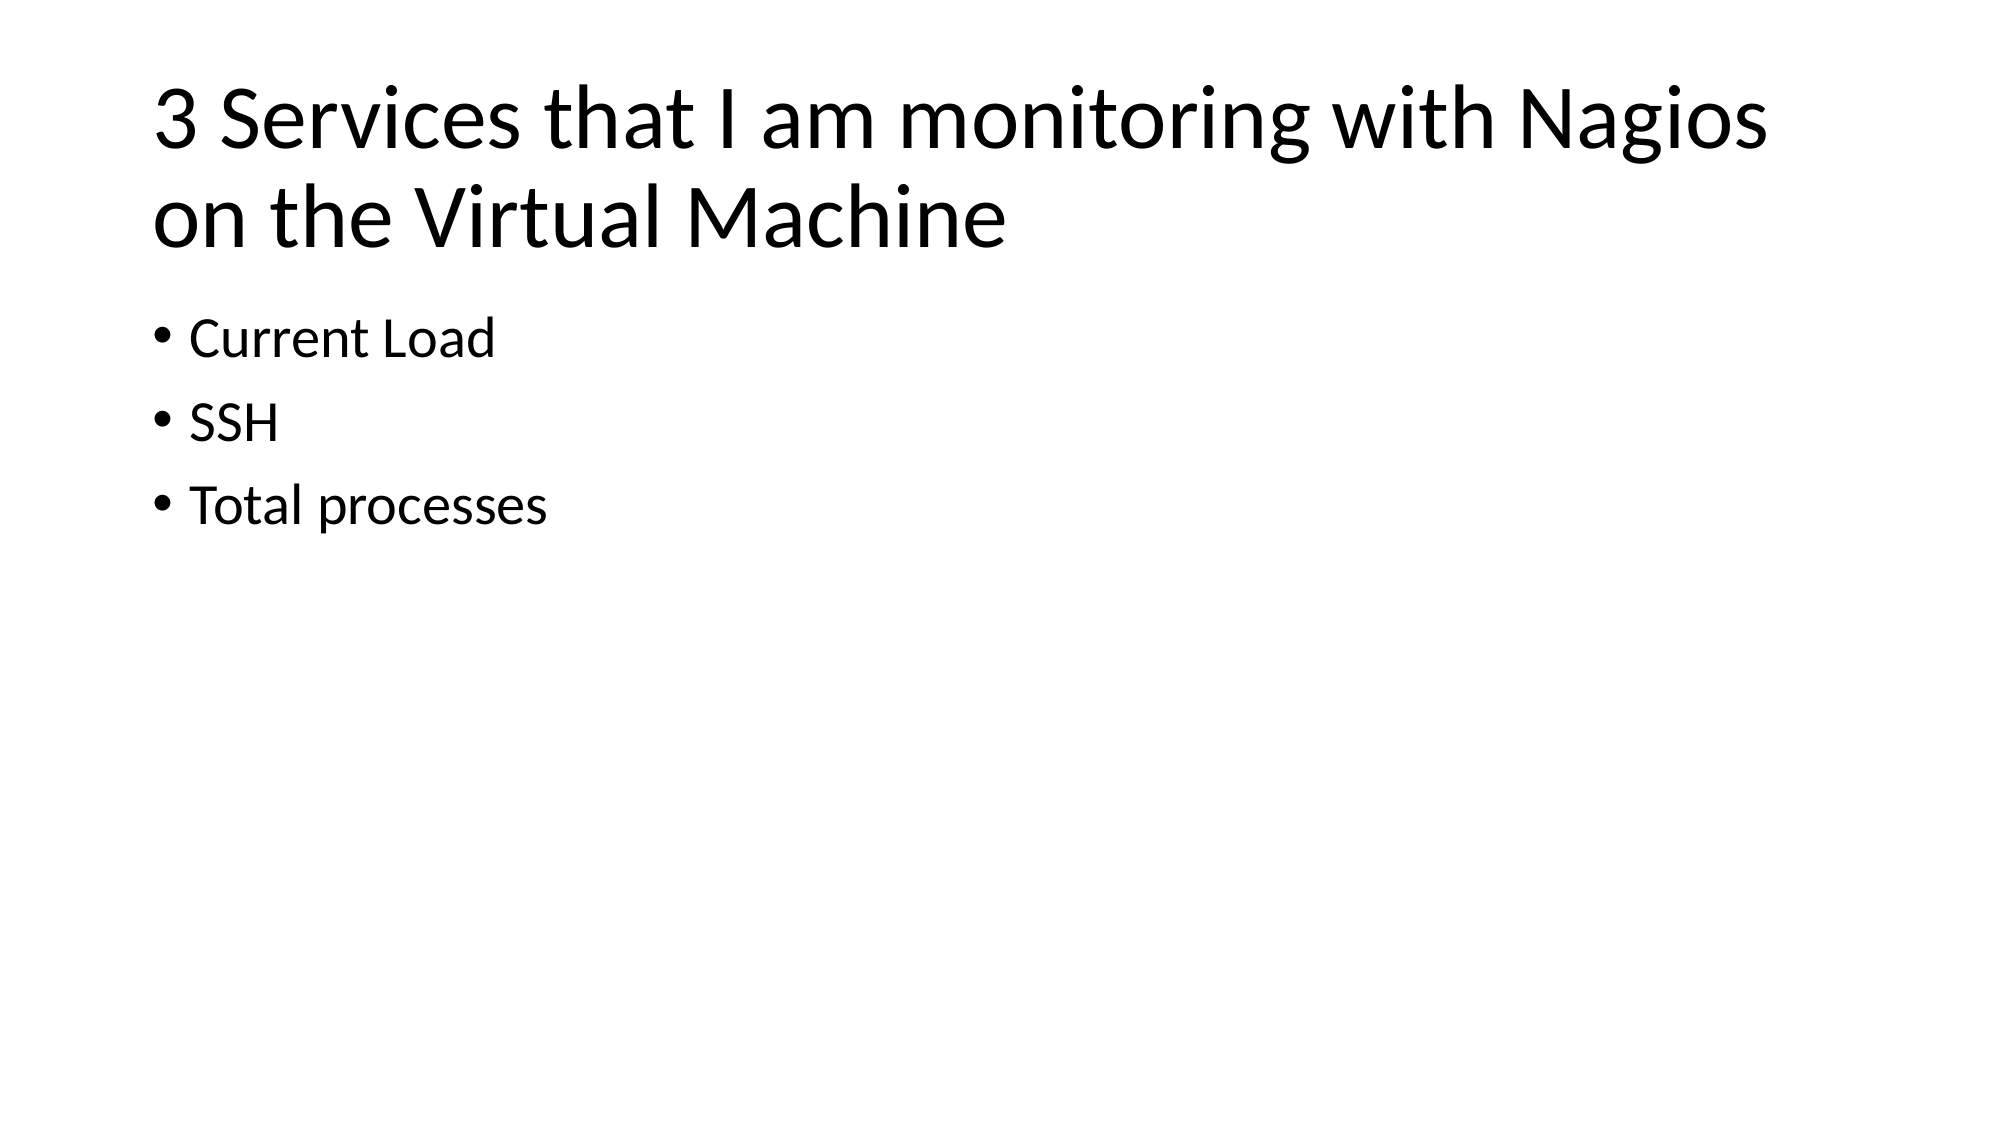

# 3 Services that I am monitoring with Nagios on the Virtual Machine
Current Load
SSH
Total processes